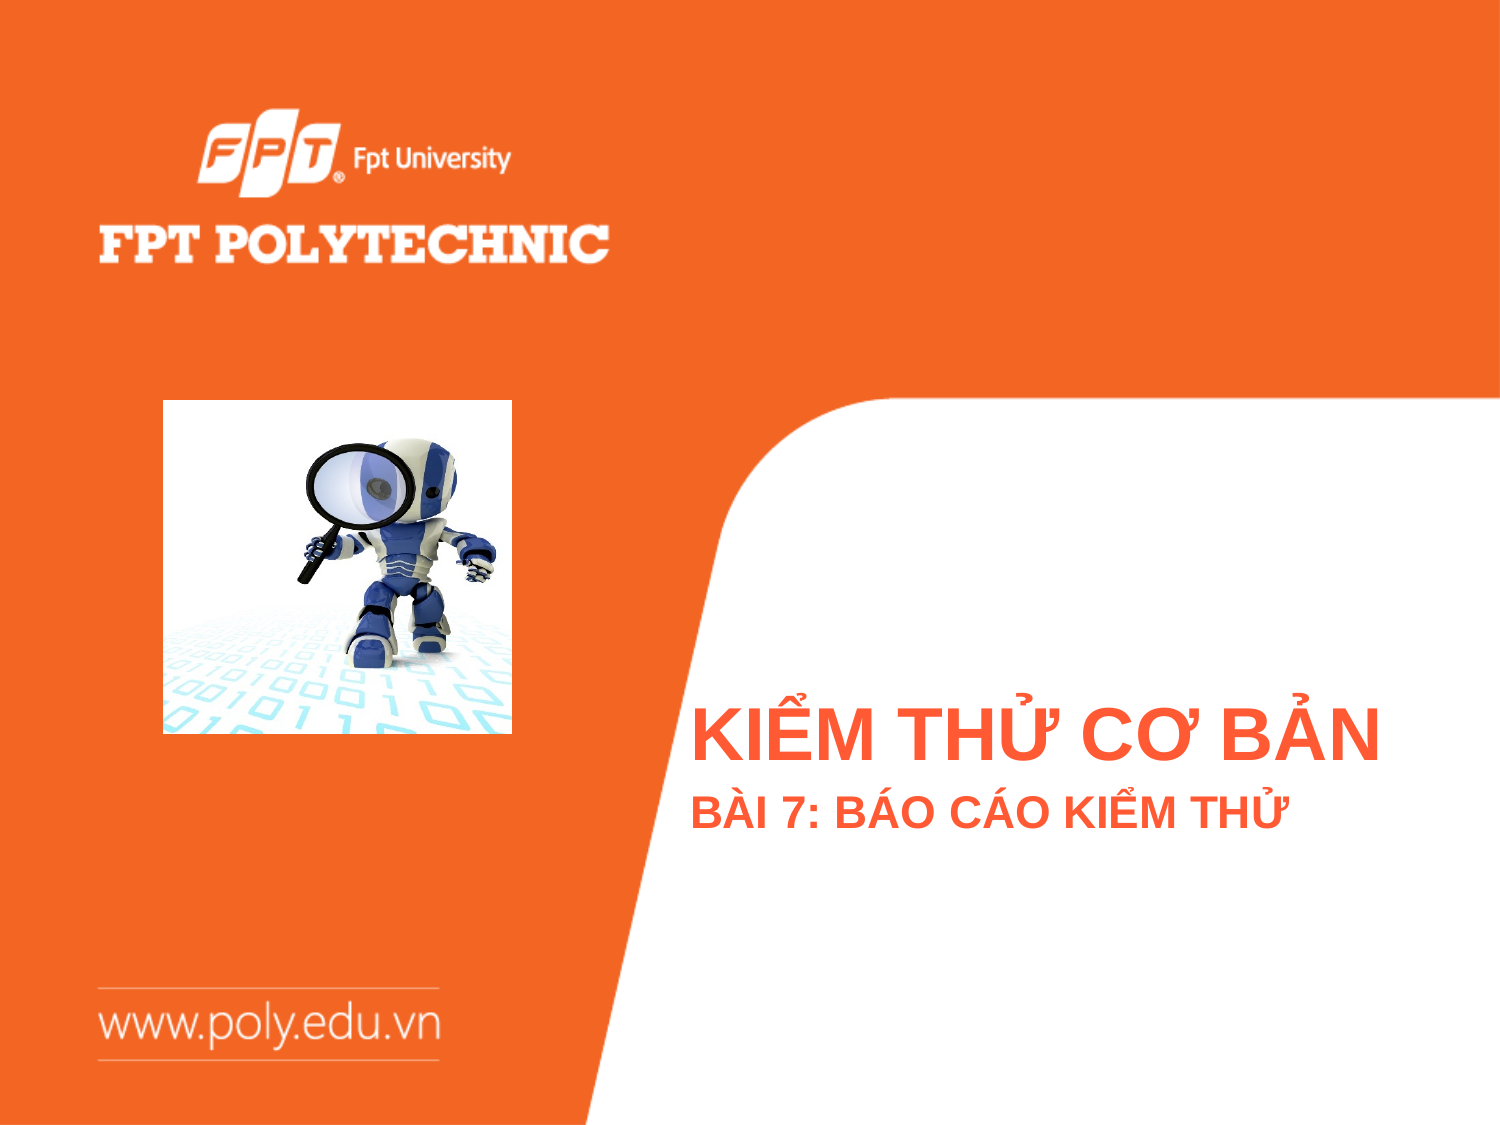

# Kiểm thử cơ bản
Bài 7: Báo cáo kiểm thử